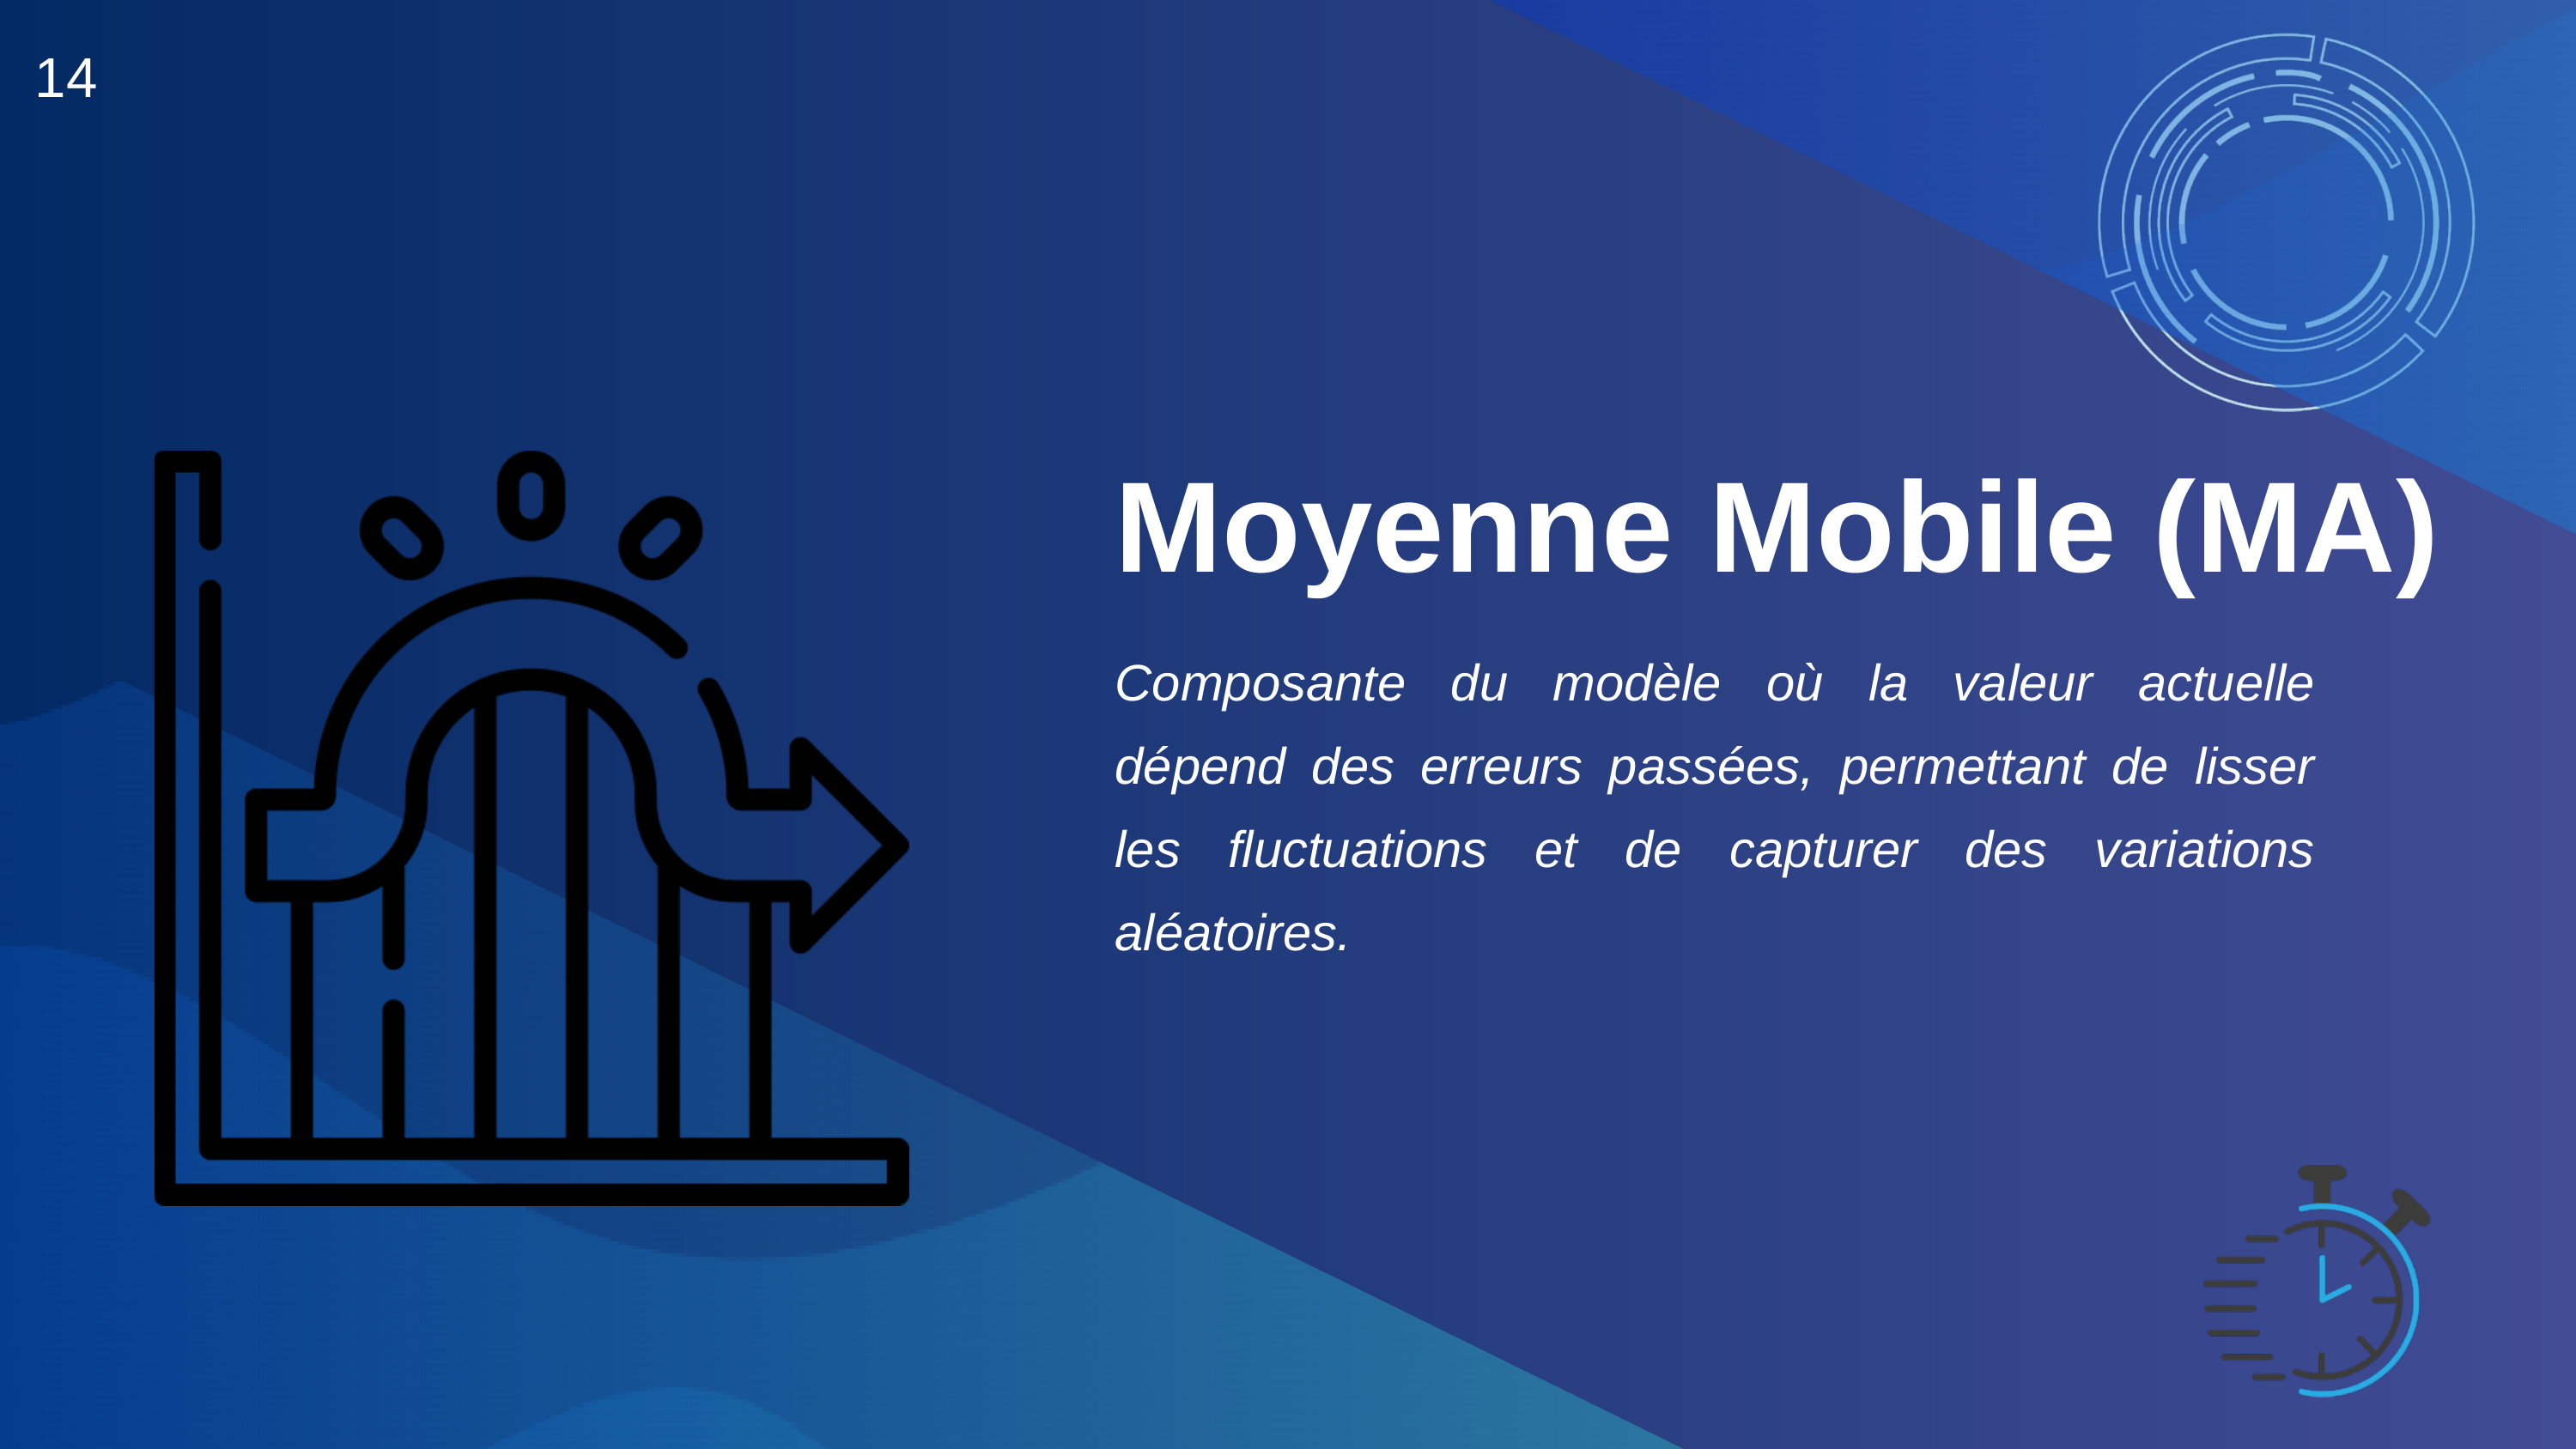

14

Moyenne Mobile (MA)
Composante du modèle où la valeur actuelle dépend des erreurs passées, permettant de lisser les fluctuations et de capturer des variations aléatoires.